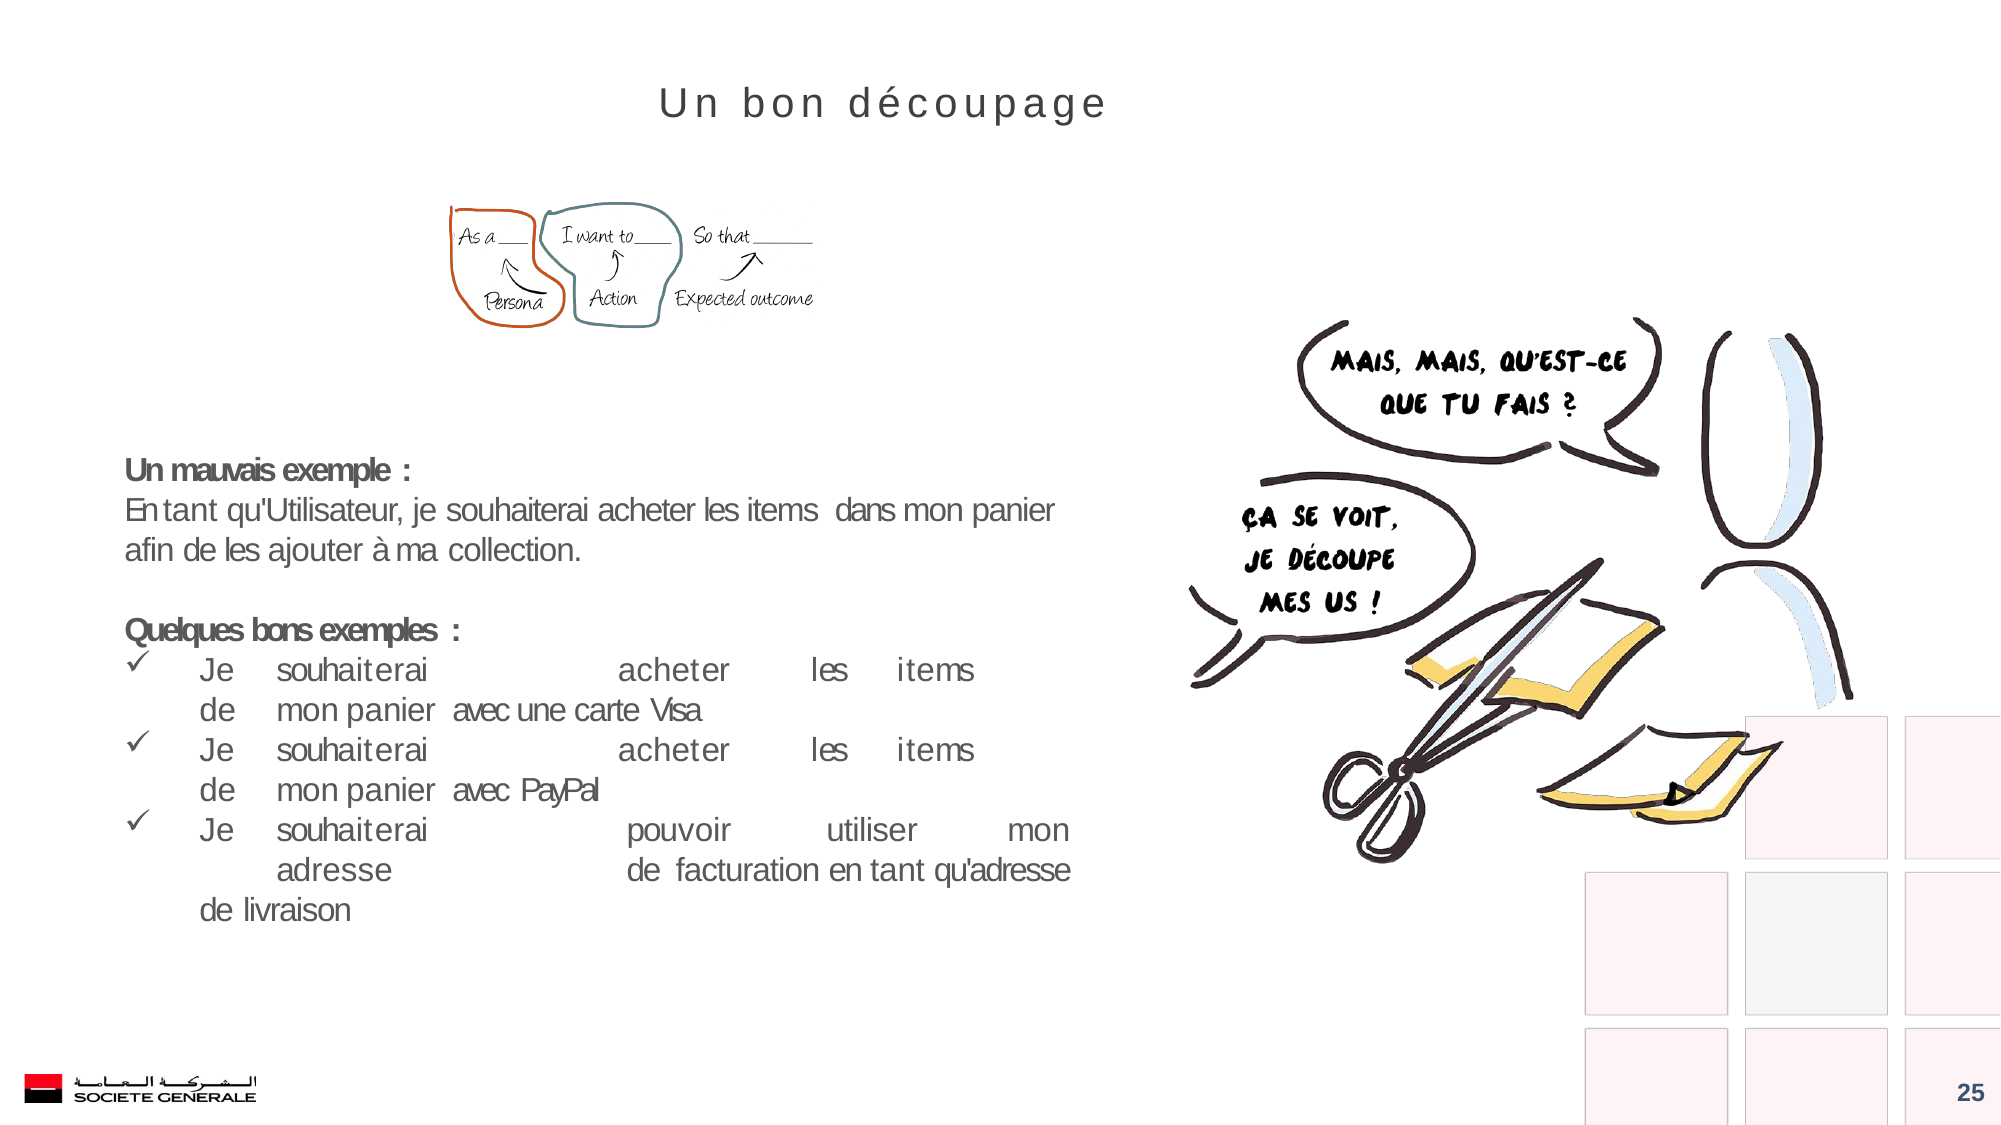

UN BON DECOUPAGE
User Story :
Un bon découpage

Un mauvais exemple :
En tant qu'Utilisateur, je souhaiterai acheter les items  dans mon panier afin de les ajouter à ma collection.

Quelques bons exemples :
Je	souhaiterai	acheter	les	items	de	mon	panier  avec une carte Visa
Je	souhaiterai	acheter	les	items	de	mon	panier  avec PayPal
Je	souhaiterai	pouvoir	utiliser	mon	adresse	de  facturation en tant qu'adresse de livraison
25